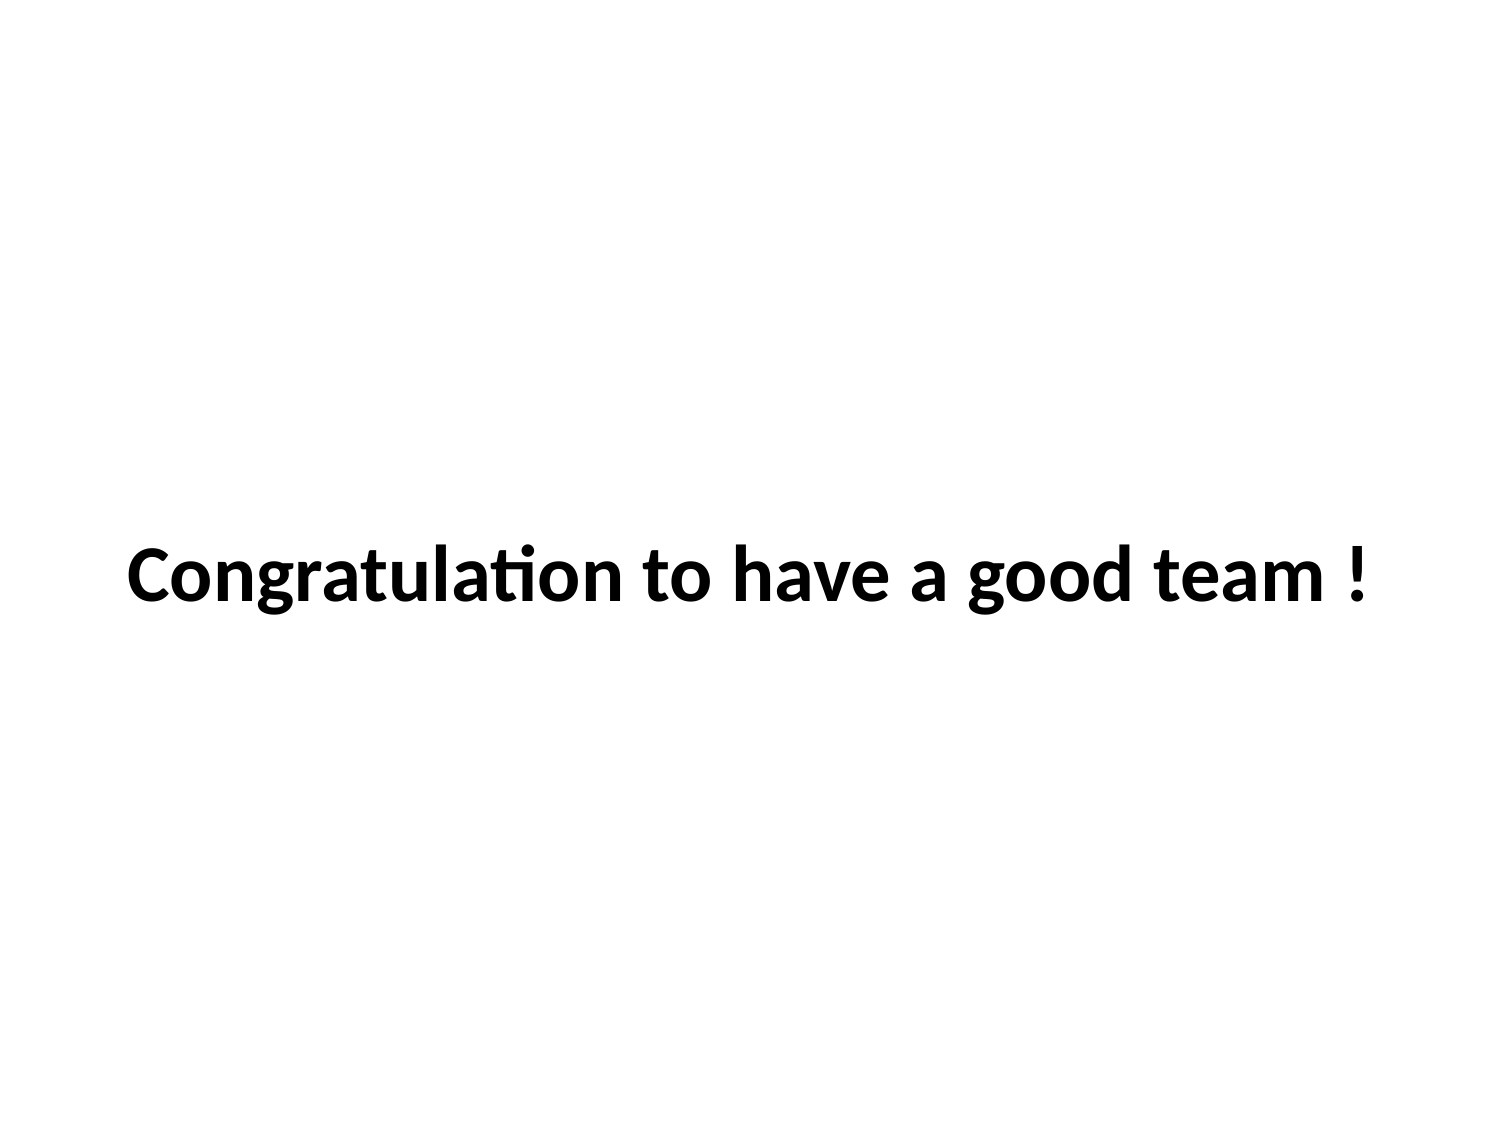

# Congratulation to have a good team !